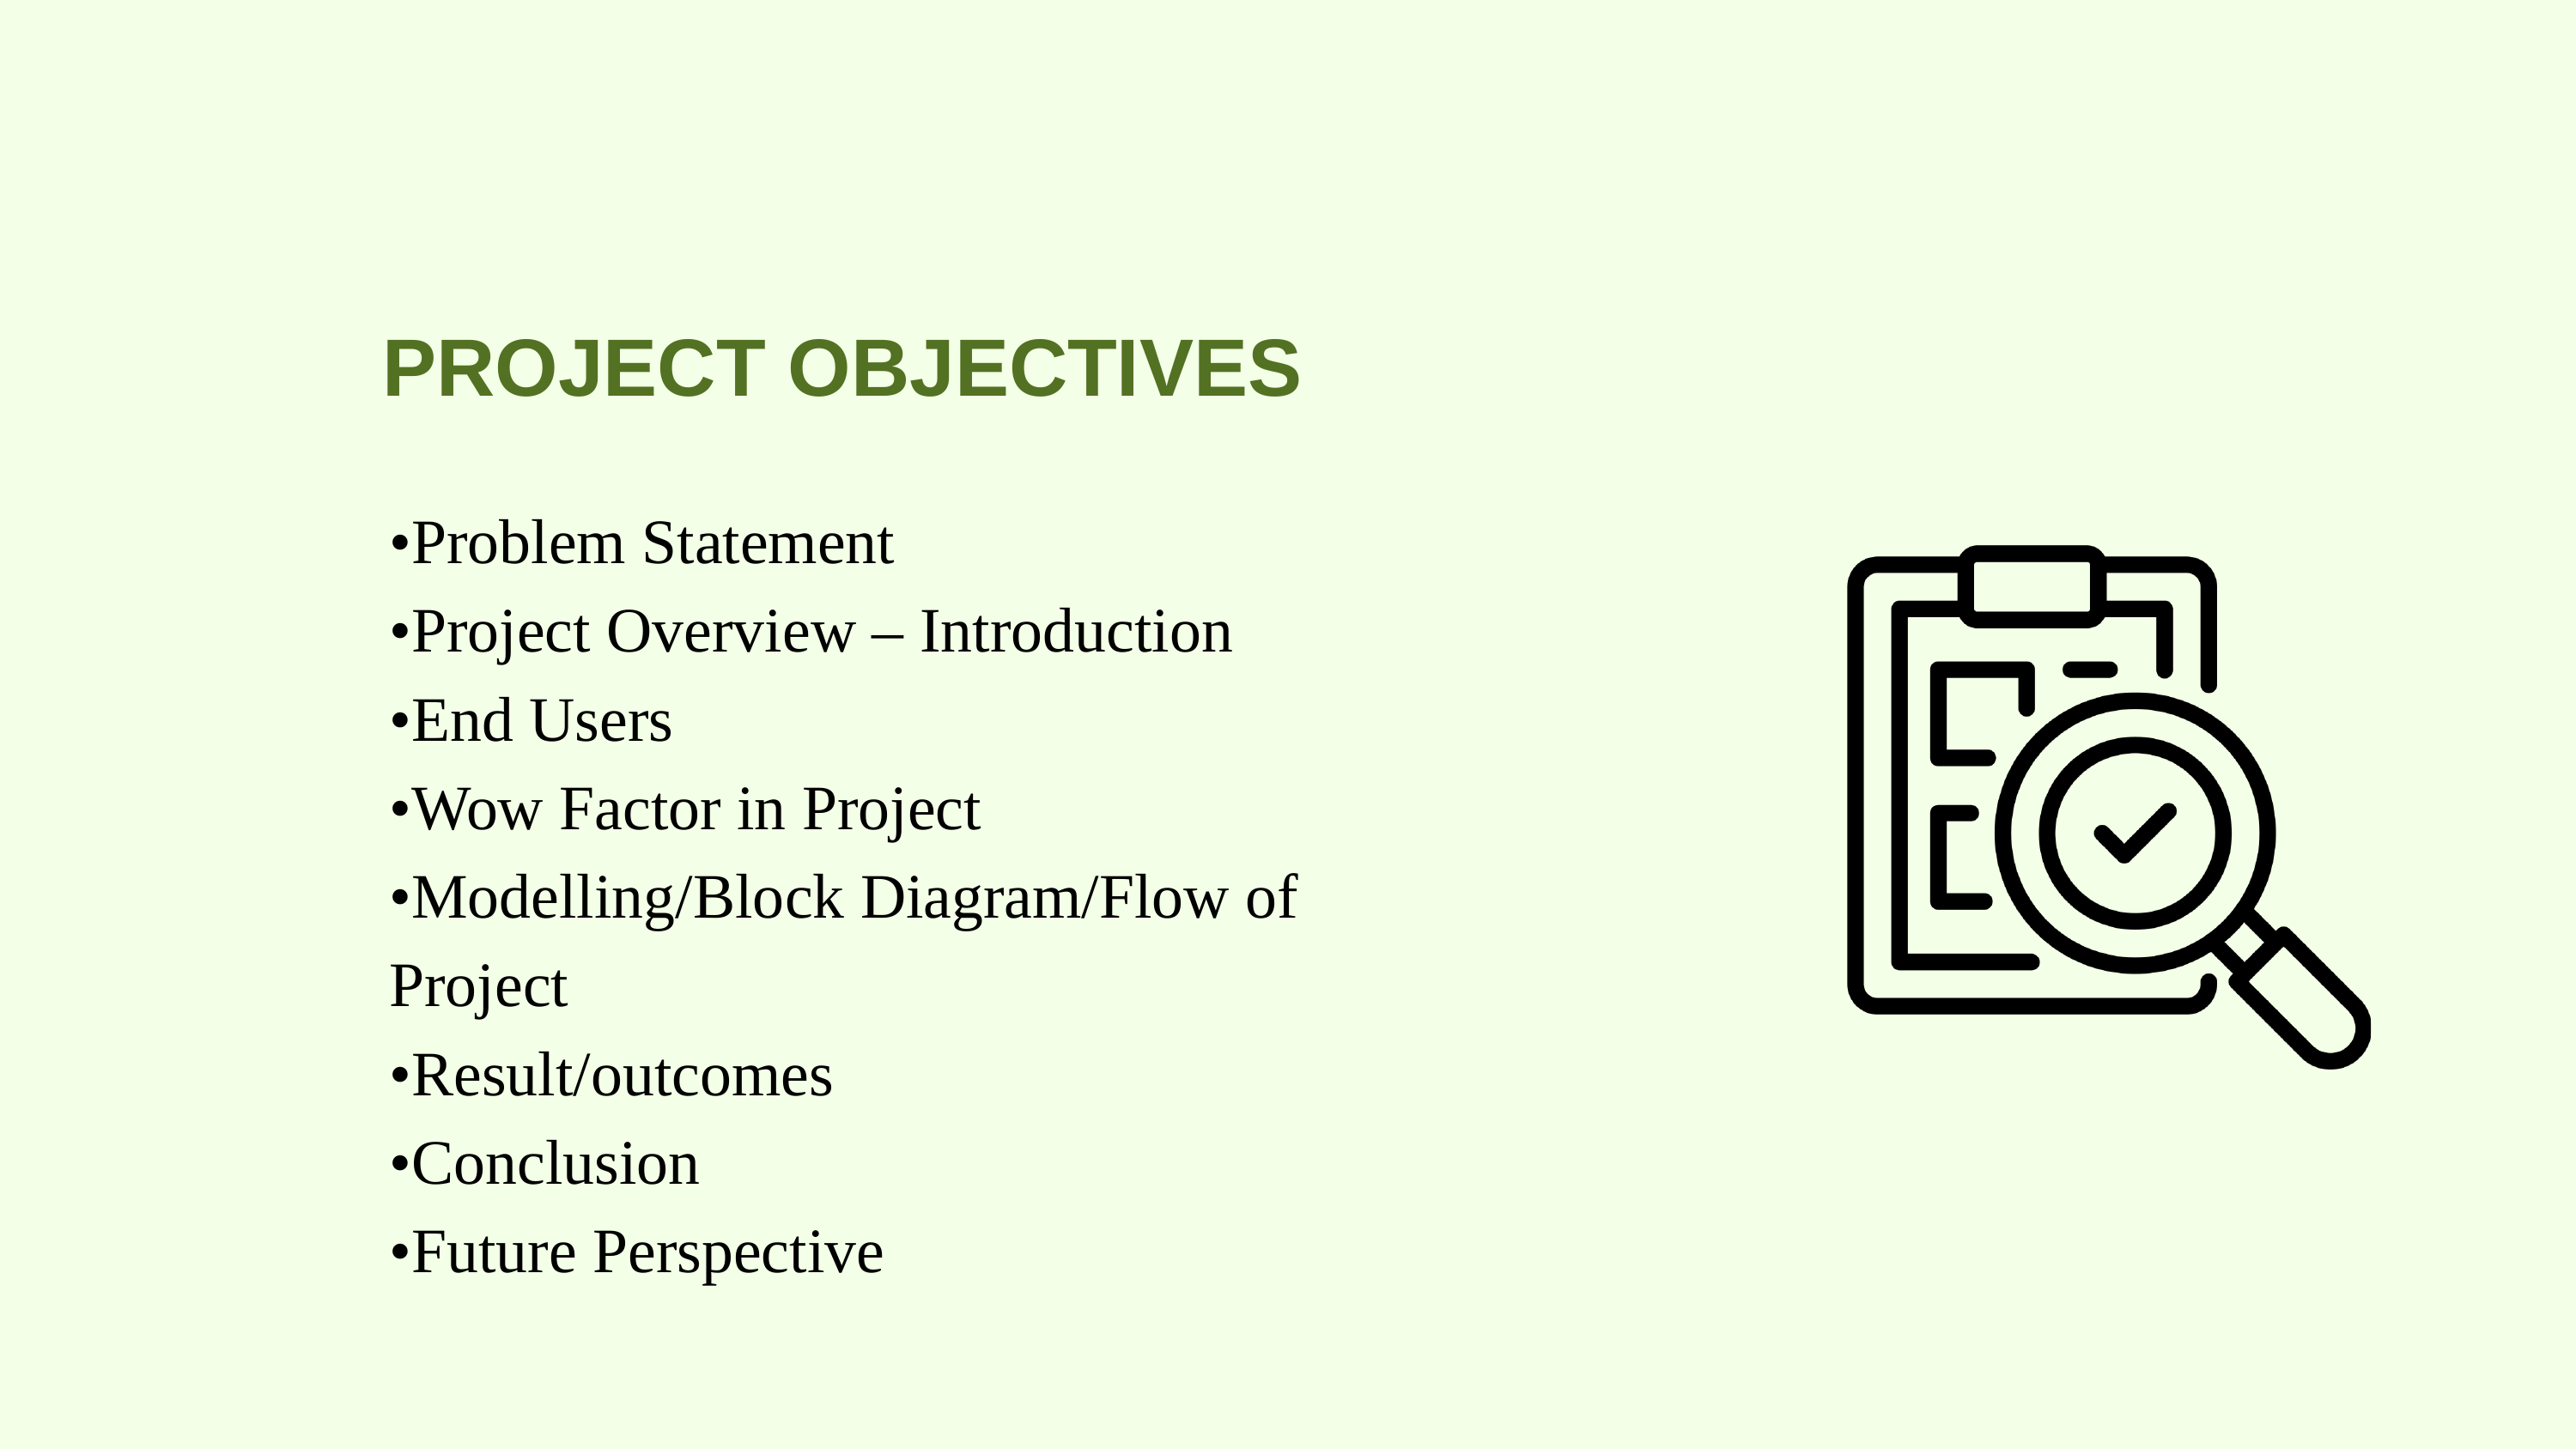

PROJECT OBJECTIVES

•Problem Statement
•Project Overview – Introduction
•End Users
•Wow Factor in Project
•Modelling/Block Diagram/Flow of Project
•Result/outcomes
•Conclusion
•Future Perspective